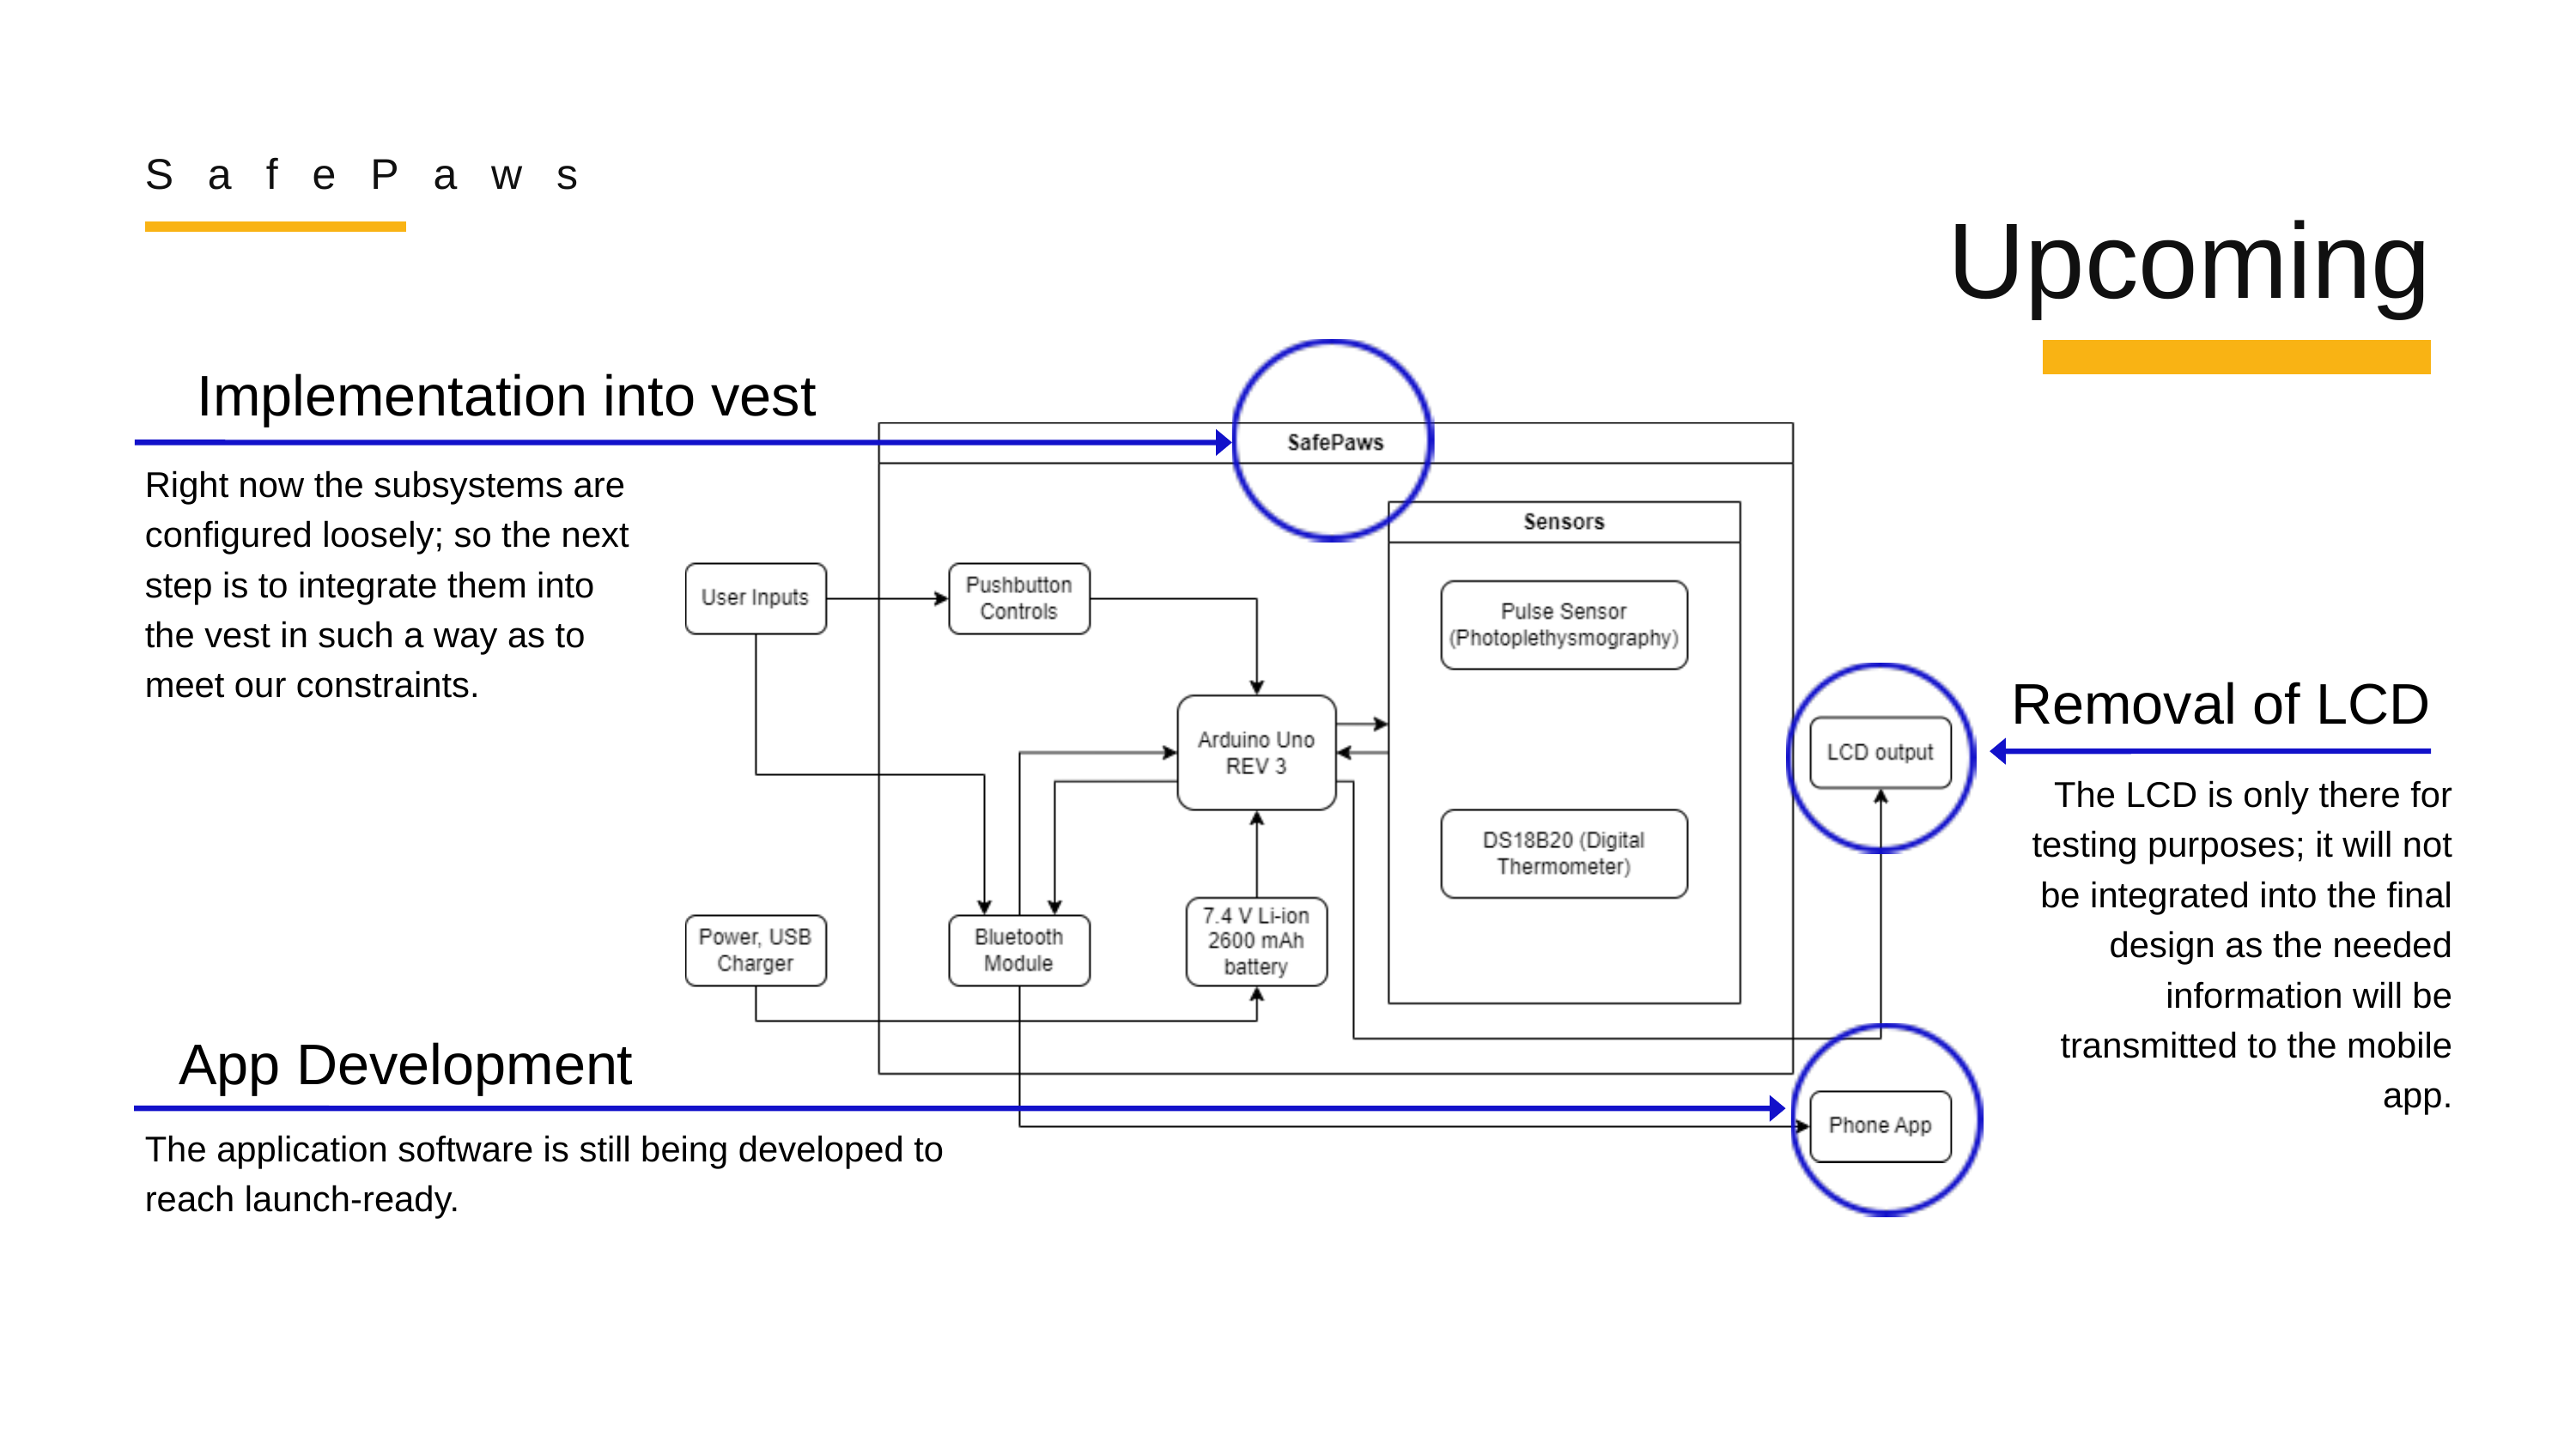

SafePaws
Upcoming

Implementation into vest

Right now the subsystems are configured loosely; so the next step is to integrate them into the vest in such a way as to meet our constraints.
Removal of LCD

The LCD is only there for testing purposes; it will not be integrated into the final design as the needed information will be transmitted to the mobile app.
App Development

The application software is still being developed to reach launch-ready.